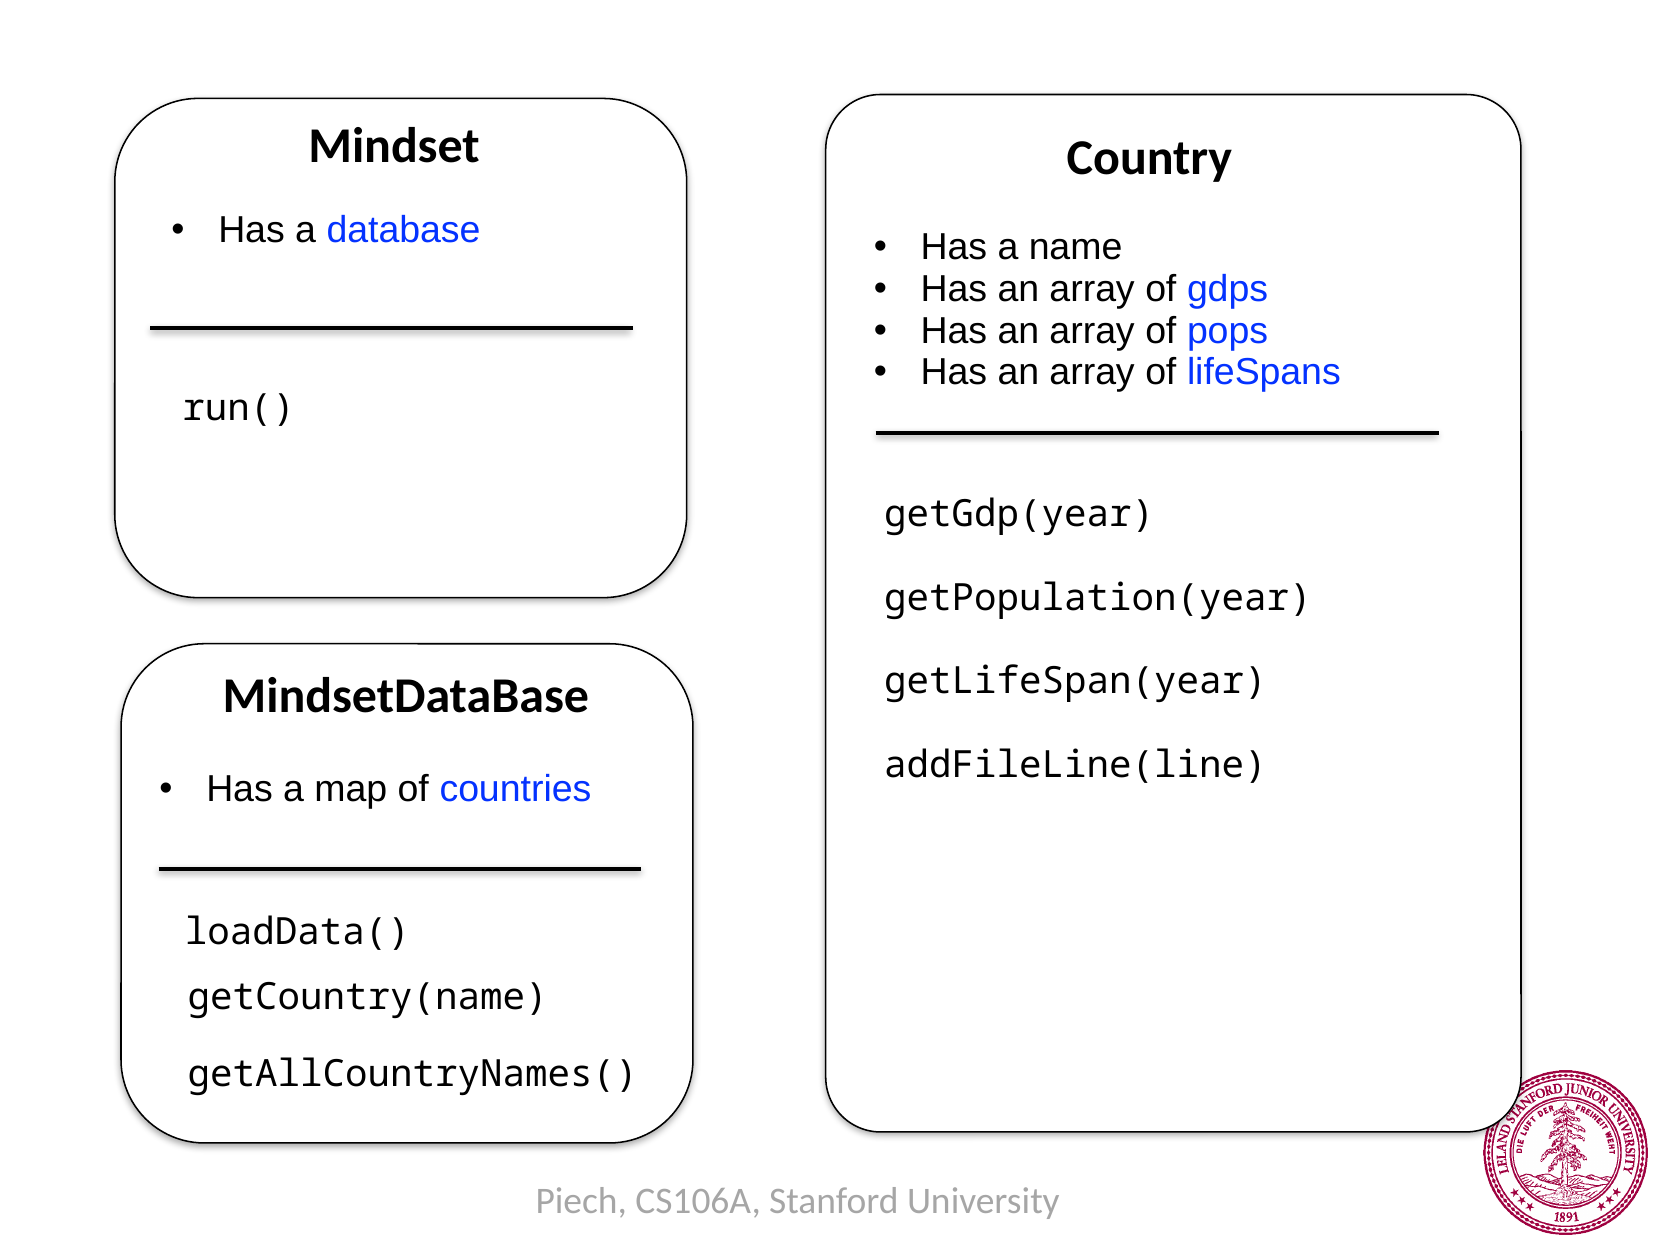

Mindset
Country
Has a database
Has a name
Has an array of gdps
Has an array of pops
Has an array of lifeSpans
run()
getGdp(year)

getPopulation(year)

getLifeSpan(year)

addFileLine(line)

MindsetDataBase
Has a map of countries
loadData()
getCountry(name)
getAllCountryNames()